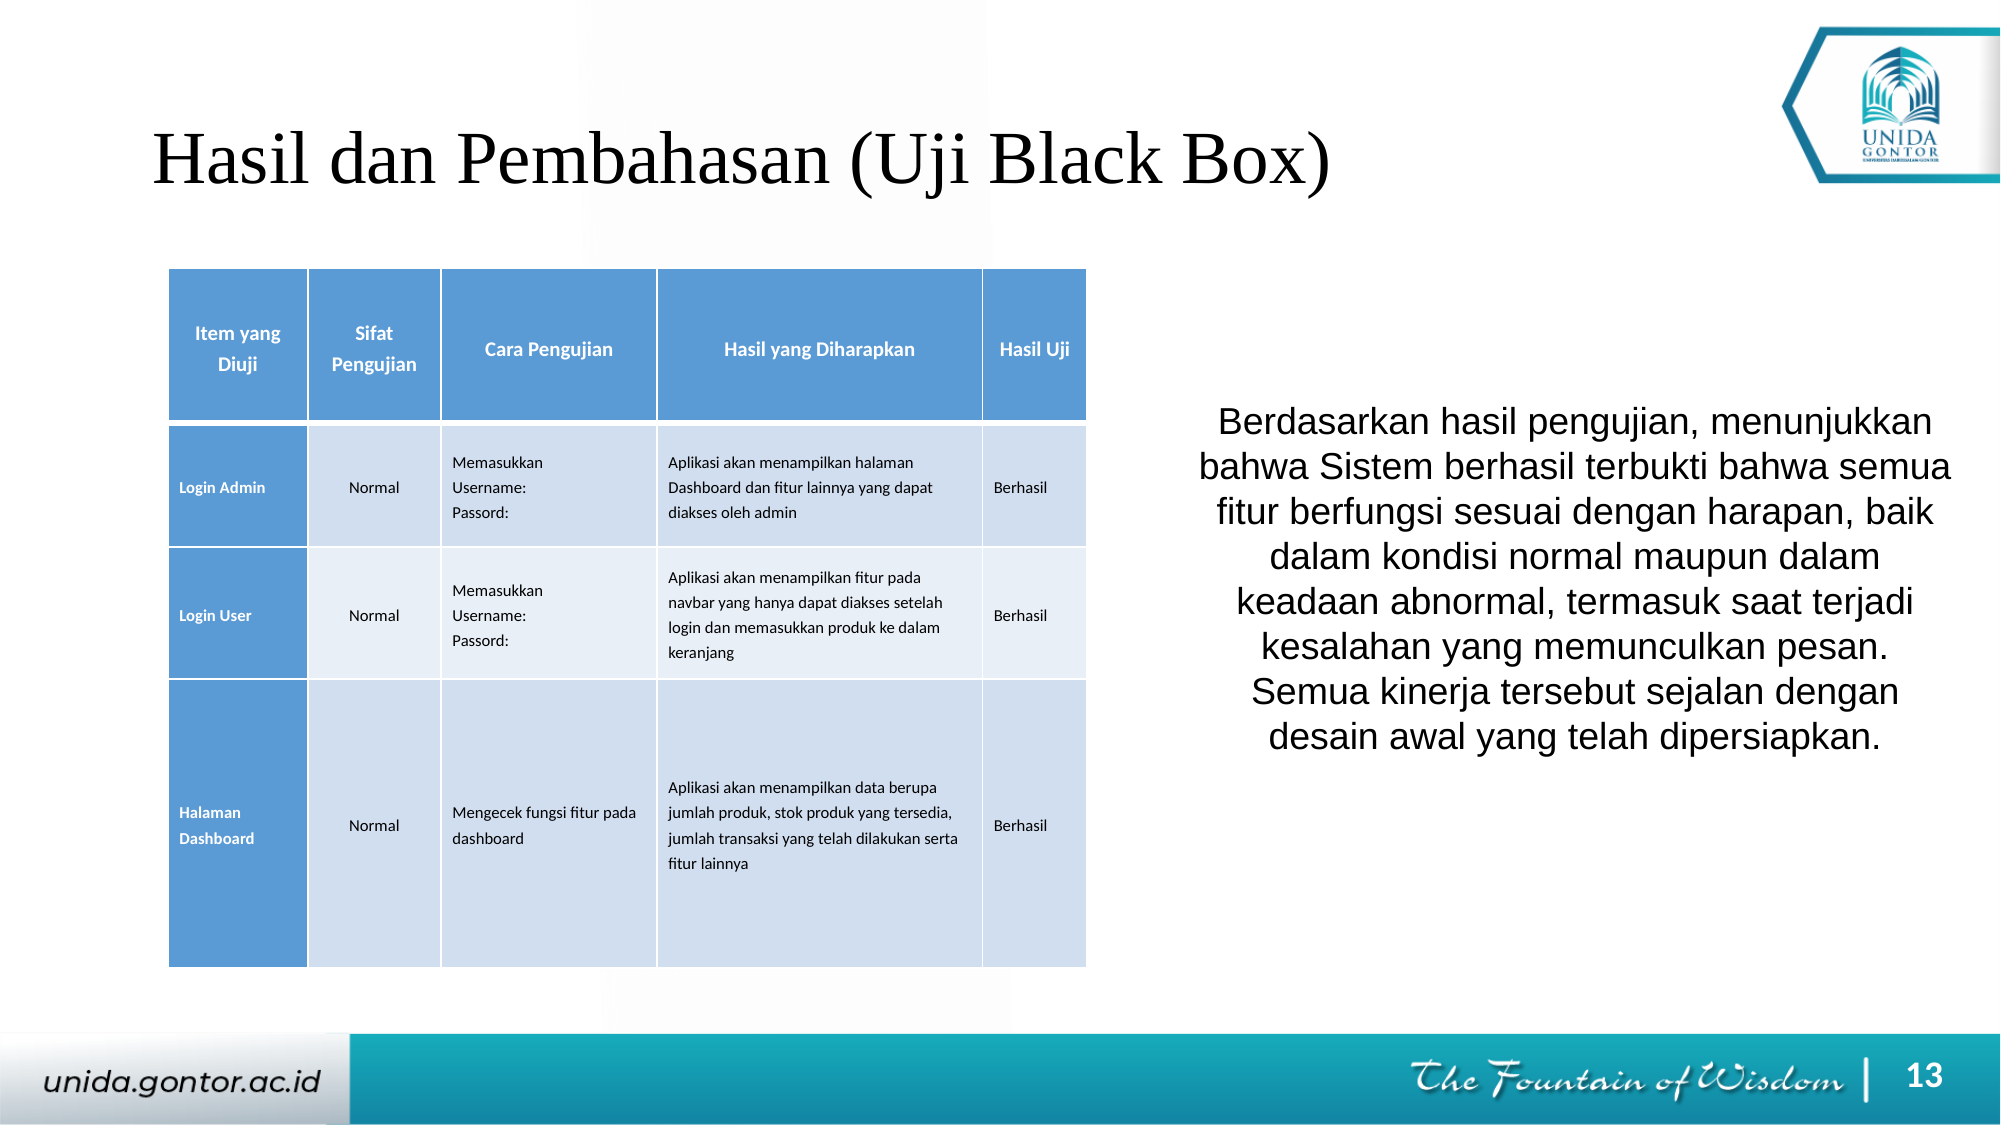

# Hasil dan Pembahasan (Uji Black Box)
| Item yang Diuji | Sifat Pengujian | Cara Pengujian | Hasil yang Diharapkan | Hasil Uji |
| --- | --- | --- | --- | --- |
| Login Admin | Normal | Memasukkan Username: Passord: | Aplikasi akan menampilkan halaman Dashboard dan fitur lainnya yang dapat diakses oleh admin | Berhasil |
| Login User | Normal | Memasukkan Username: Passord: | Aplikasi akan menampilkan fitur pada navbar yang hanya dapat diakses setelah login dan memasukkan produk ke dalam keranjang | Berhasil |
| Halaman Dashboard | Normal | Mengecek fungsi fitur pada dashboard | Aplikasi akan menampilkan data berupa jumlah produk, stok produk yang tersedia, jumlah transaksi yang telah dilakukan serta fitur lainnya | Berhasil |
Berdasarkan hasil pengujian, menunjukkan bahwa Sistem berhasil terbukti bahwa semua fitur berfungsi sesuai dengan harapan, baik dalam kondisi normal maupun dalam keadaan abnormal, termasuk saat terjadi kesalahan yang memunculkan pesan. Semua kinerja tersebut sejalan dengan desain awal yang telah dipersiapkan.